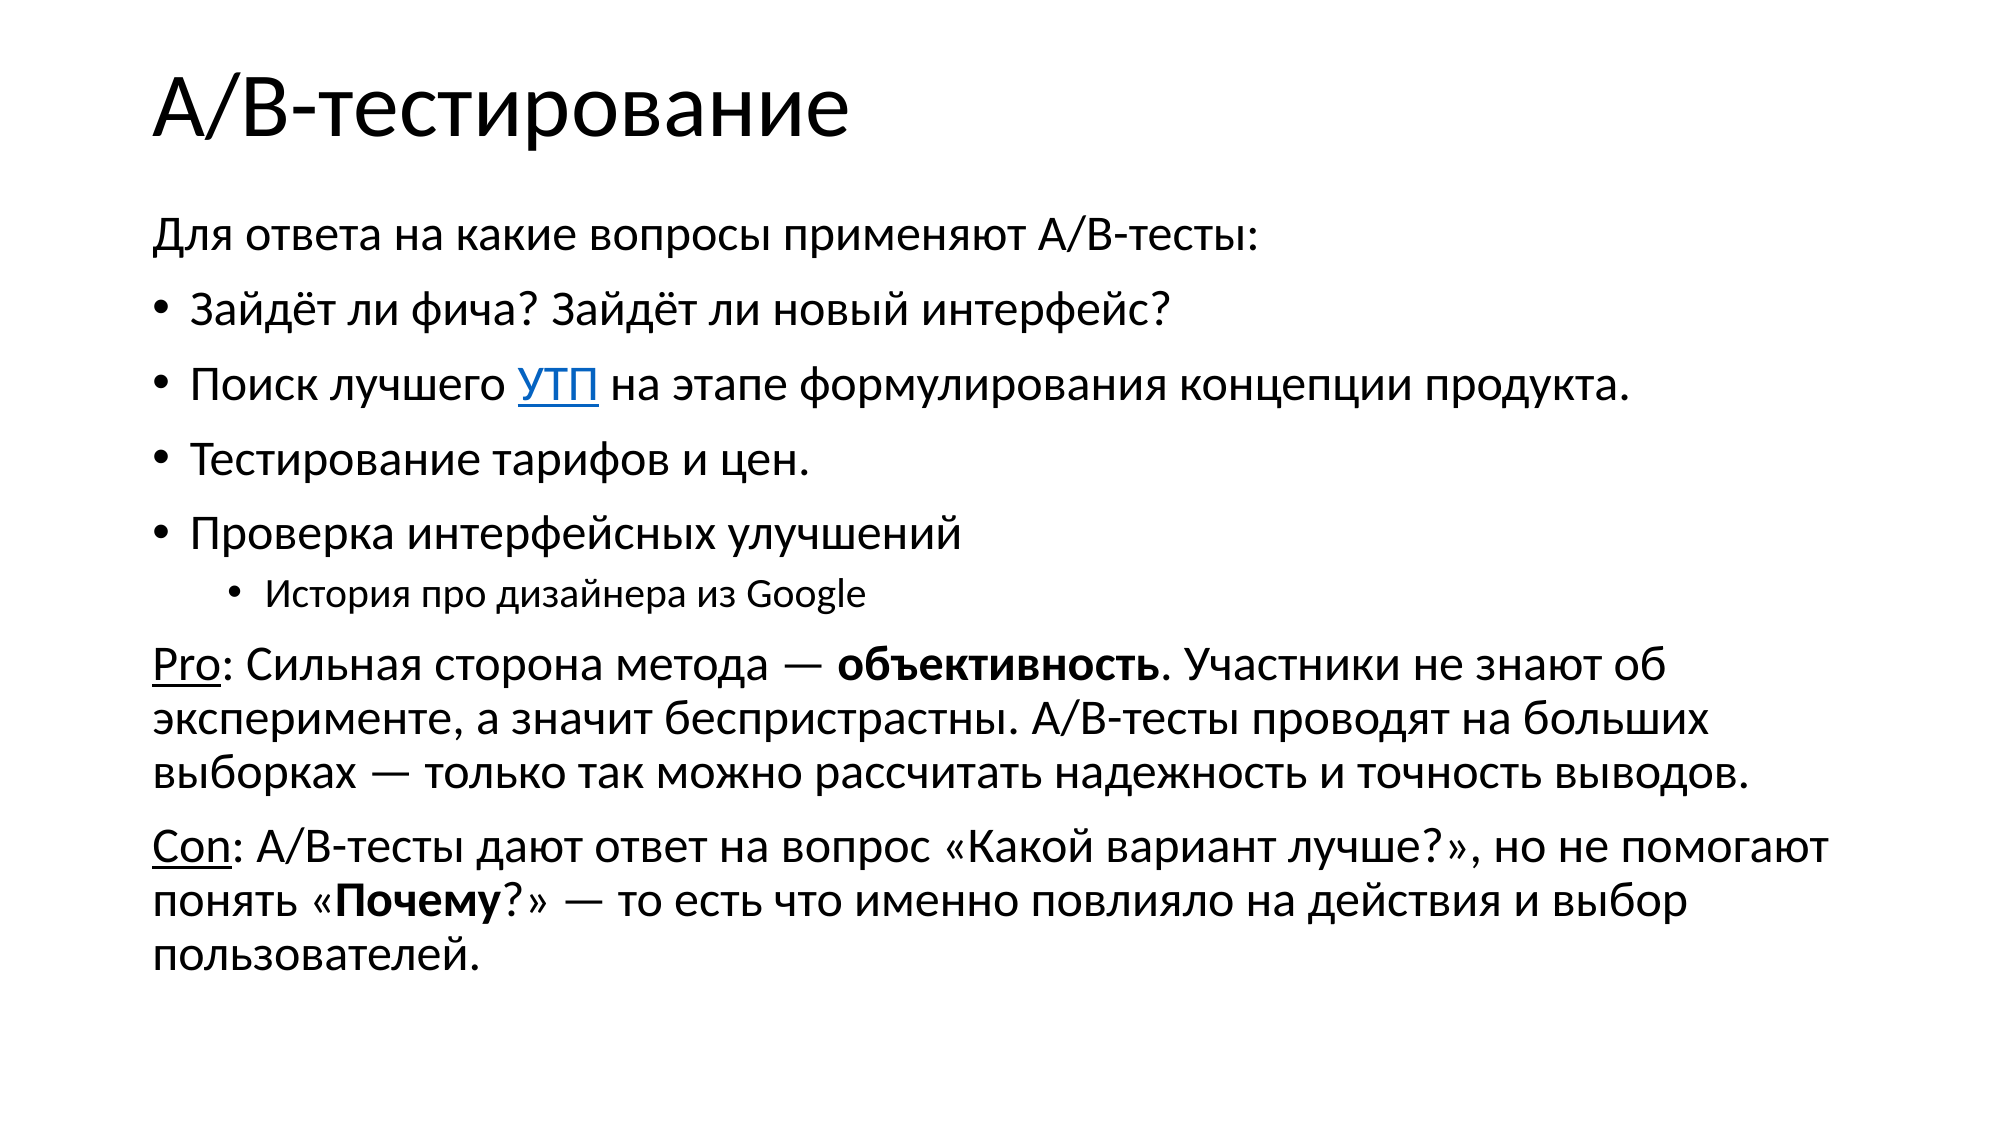

# A/B-тестирование
Для ответа на какие вопросы применяют A/B-тесты:
Зайдёт ли фича? Зайдёт ли новый интерфейс?
Поиск лучшего УТП на этапе формулирования концепции продукта.
Тестирование тарифов и цен.
Проверка интерфейсных улучшений
История про дизайнера из Google
Pro: Сильная сторона метода — объективность. Участники не знают об эксперименте, а значит беспристрастны. A/B-тесты проводят на больших выборках — только так можно рассчитать надежность и точность выводов.
Con: A/B-тесты дают ответ на вопрос «Какой вариант лучше?», но не помогают понять «Почему?» — то есть что именно повлияло на действия и выбор пользователей.